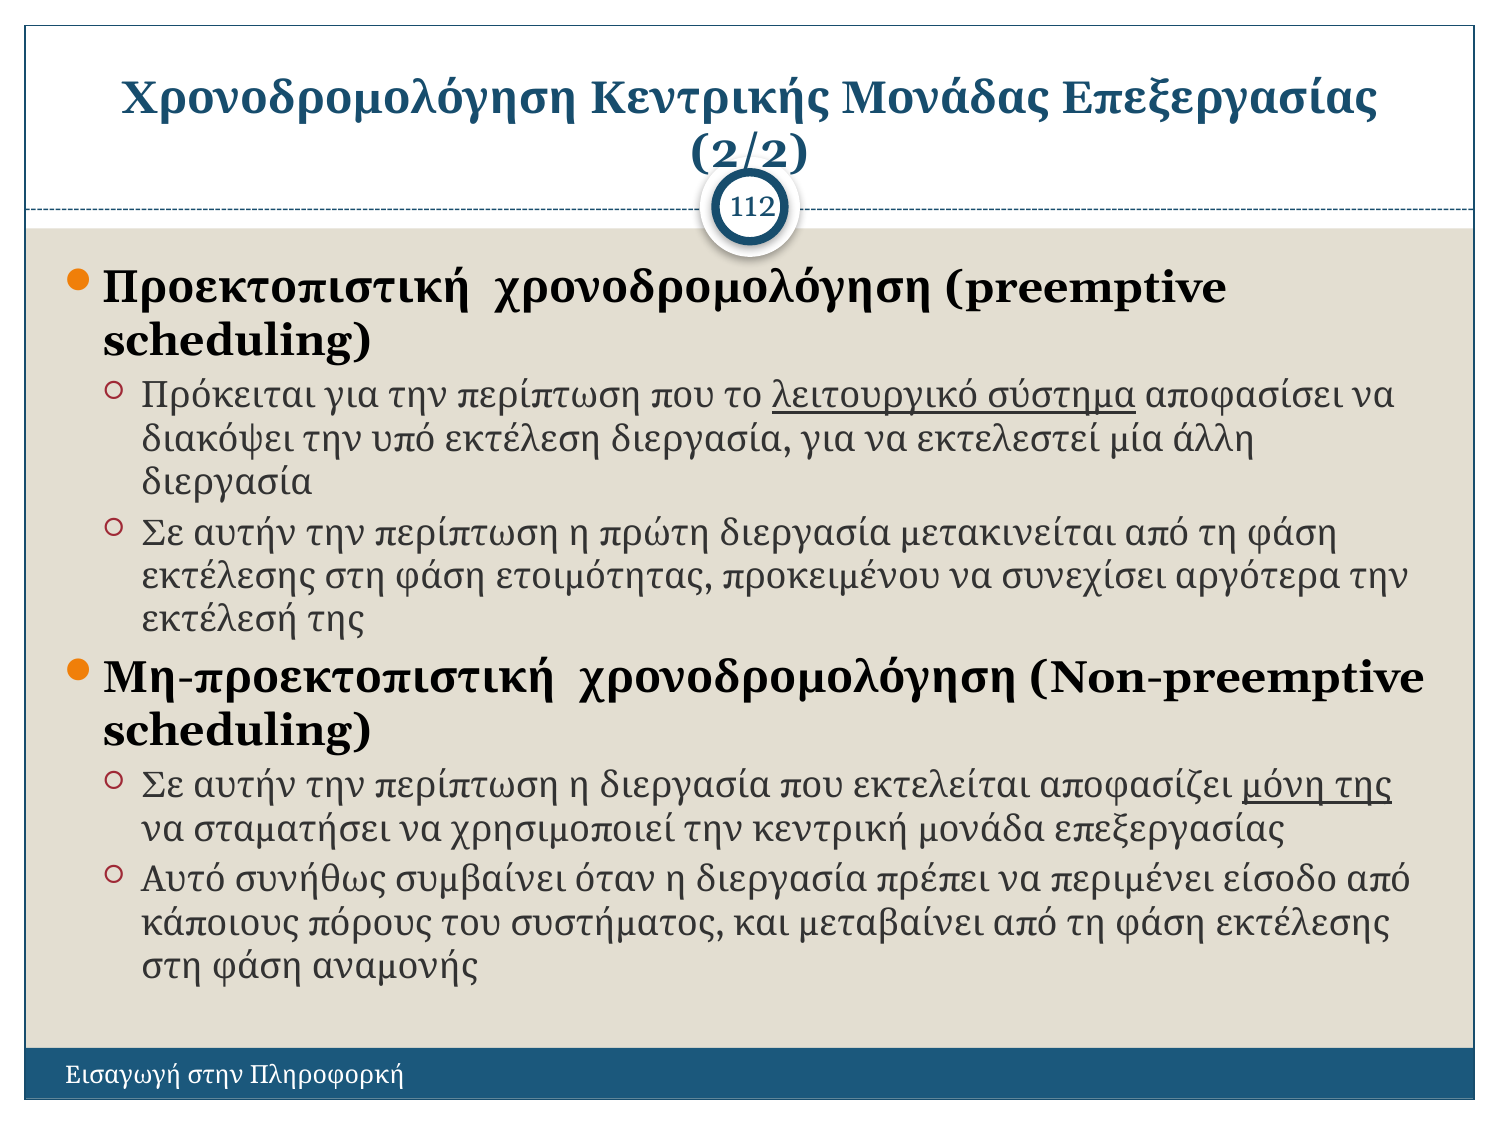

# Χρονοδρομολόγηση Κεντρικής Μονάδας Επεξεργασίας (2/2)
112
Προεκτοπιστική  χρονοδρομολόγηση (preemptive scheduling)
Πρόκειται για την περίπτωση που το λειτουργικό σύστημα αποφασίσει να διακόψει την υπό εκτέλεση διεργασία, για να εκτελεστεί μία άλλη διεργασία
Σε αυτήν την περίπτωση η πρώτη διεργασία μετακινείται από τη φάση εκτέλεσης στη φάση ετοιμότητας, προκειμένου να συνεχίσει αργότερα την εκτέλεσή της
Μη-προεκτοπιστική  χρονοδρομολόγηση (Non-preemptive scheduling)
Σε αυτήν την περίπτωση η διεργασία που εκτελείται αποφασίζει μόνη της να σταματήσει να χρησιμοποιεί την κεντρική μονάδα επεξεργασίας
Αυτό συνήθως συμβαίνει όταν η διεργασία πρέπει να περιμένει είσοδο από κάποιους πόρους του συστήματος, και μεταβαίνει από τη φάση εκτέλεσης στη φάση αναμονής

Εισαγωγή στην Πληροφορκή